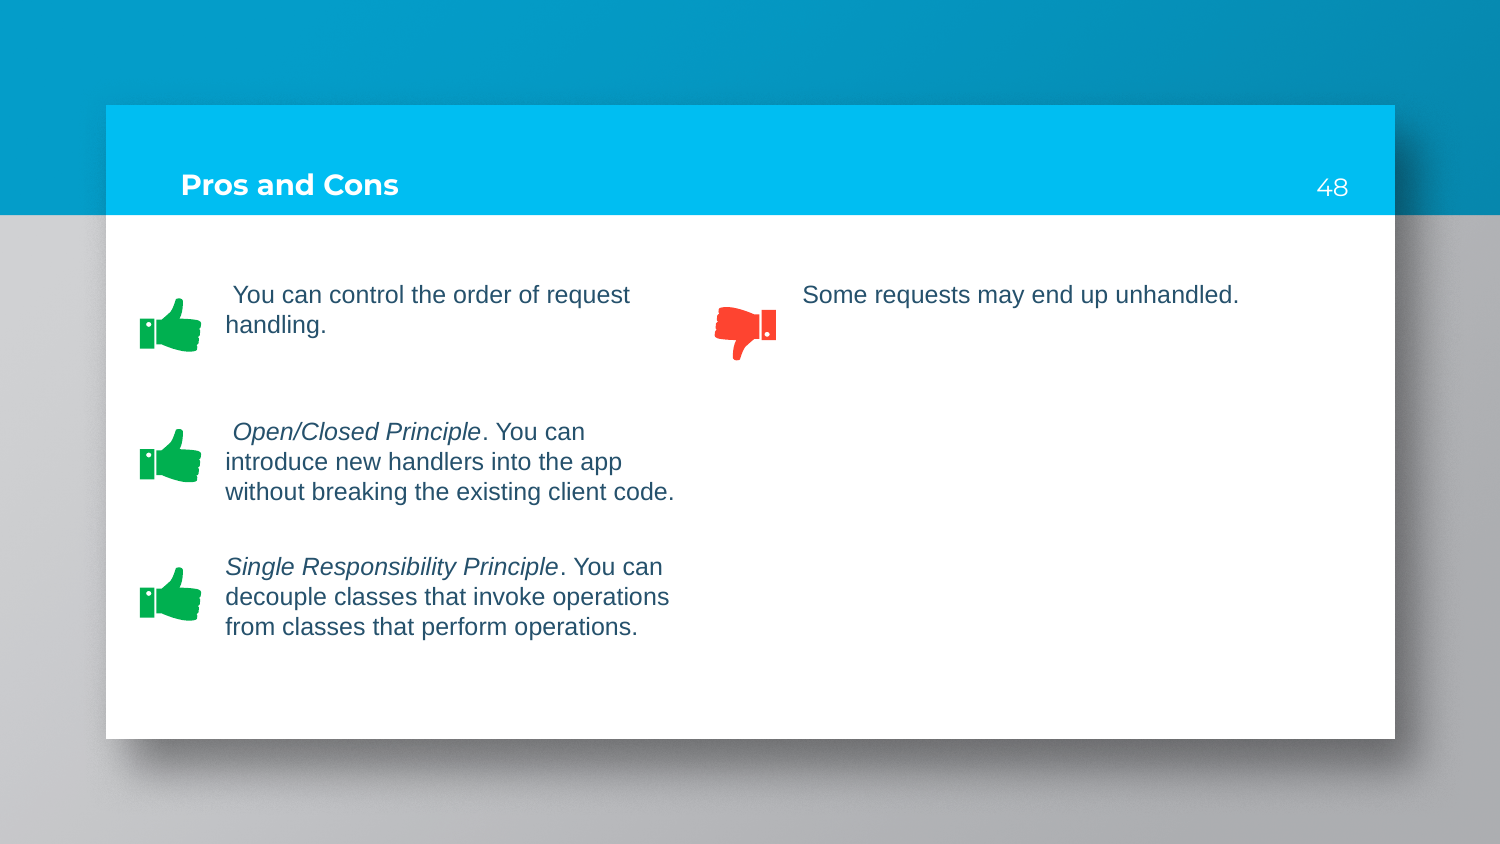

# Pros and Cons
48
 You can control the order of request handling.
Some requests may end up unhandled.

 Open/Closed Principle. You can introduce new handlers into the app without breaking the existing client code.

Single Responsibility Principle. You can decouple classes that invoke operations from classes that perform operations.